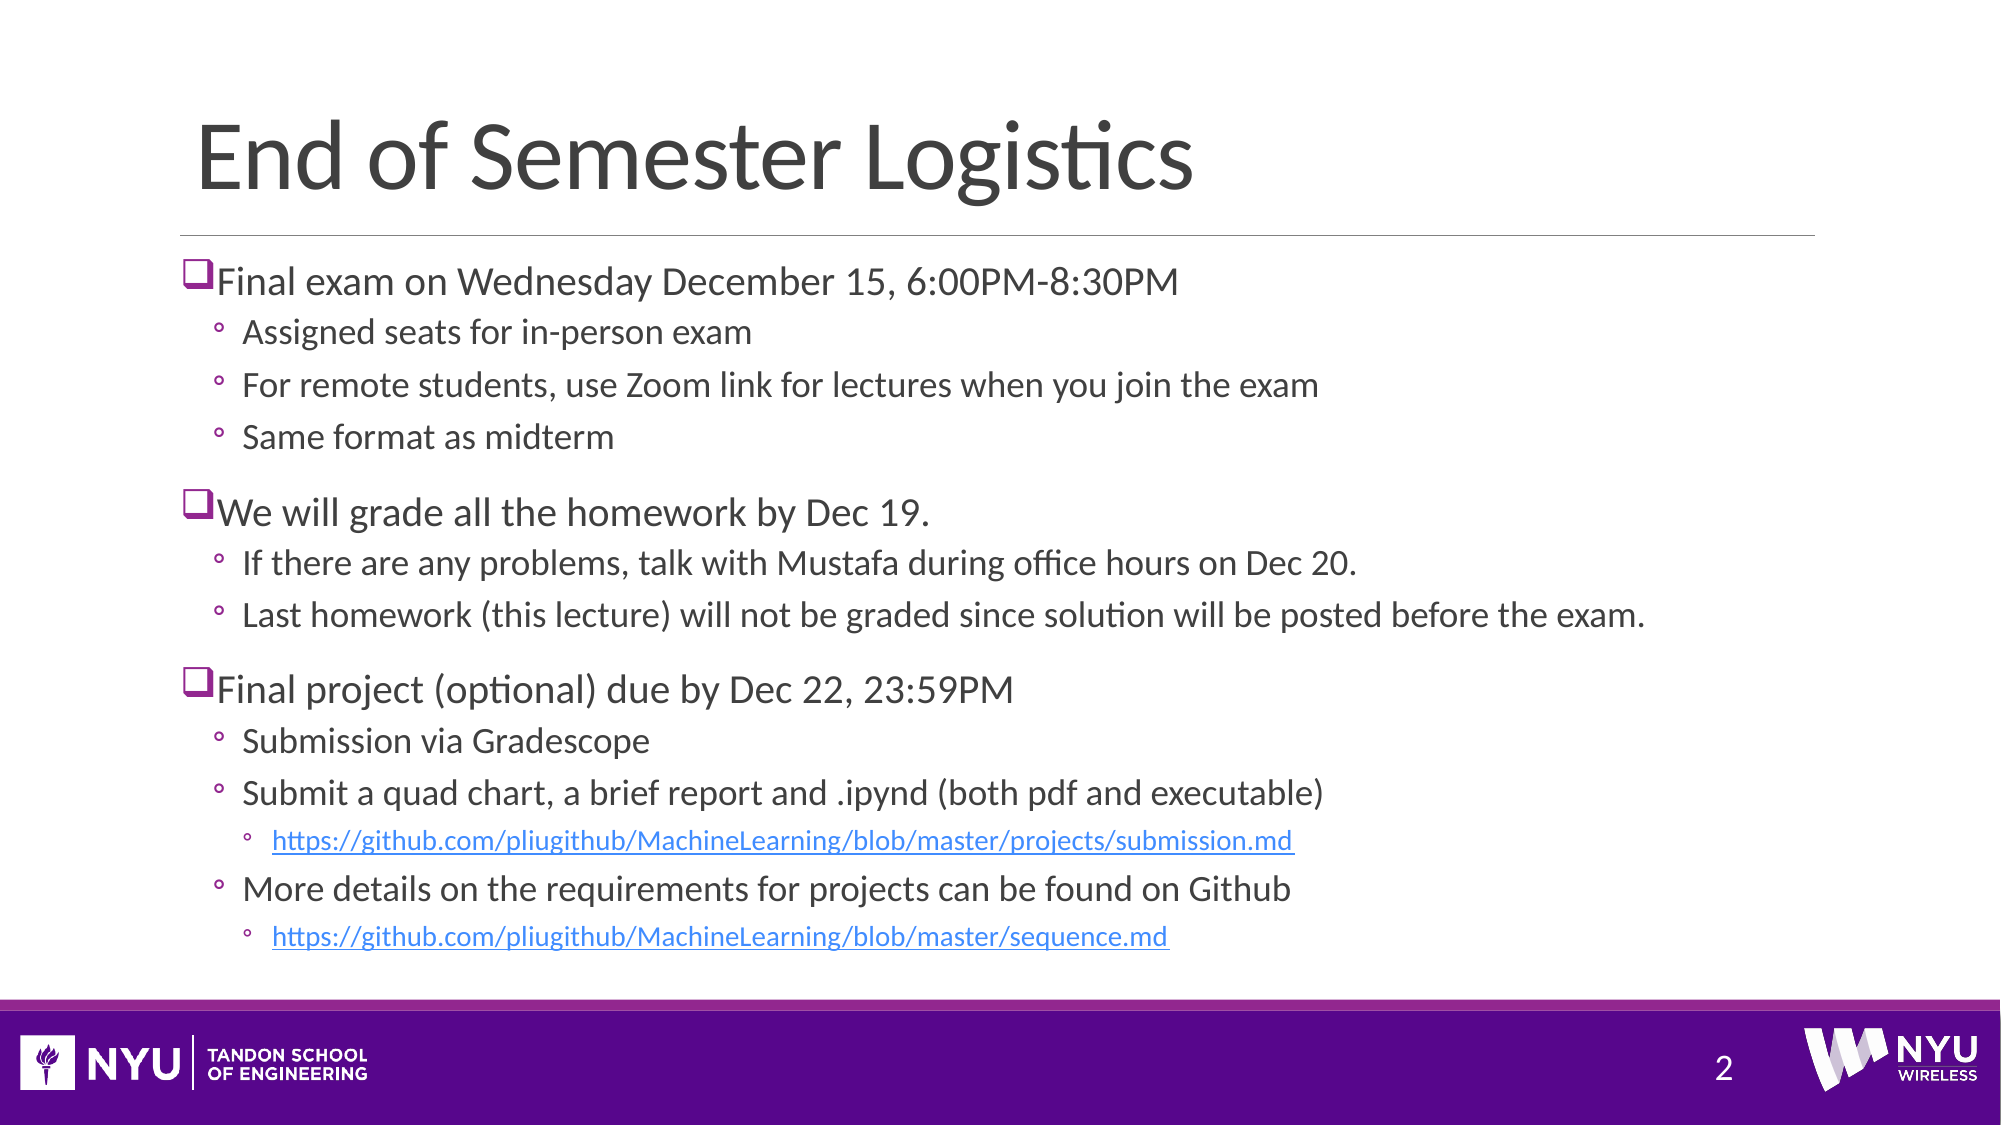

# End of Semester Logistics
Final exam on Wednesday December 15, 6:00PM-8:30PM
Assigned seats for in-person exam
For remote students, use Zoom link for lectures when you join the exam
Same format as midterm
We will grade all the homework by Dec 19.
If there are any problems, talk with Mustafa during office hours on Dec 20.
Last homework (this lecture) will not be graded since solution will be posted before the exam.
Final project (optional) due by Dec 22, 23:59PM
Submission via Gradescope
Submit a quad chart, a brief report and .ipynd (both pdf and executable)
https://github.com/pliugithub/MachineLearning/blob/master/projects/submission.md
More details on the requirements for projects can be found on Github
https://github.com/pliugithub/MachineLearning/blob/master/sequence.md

2